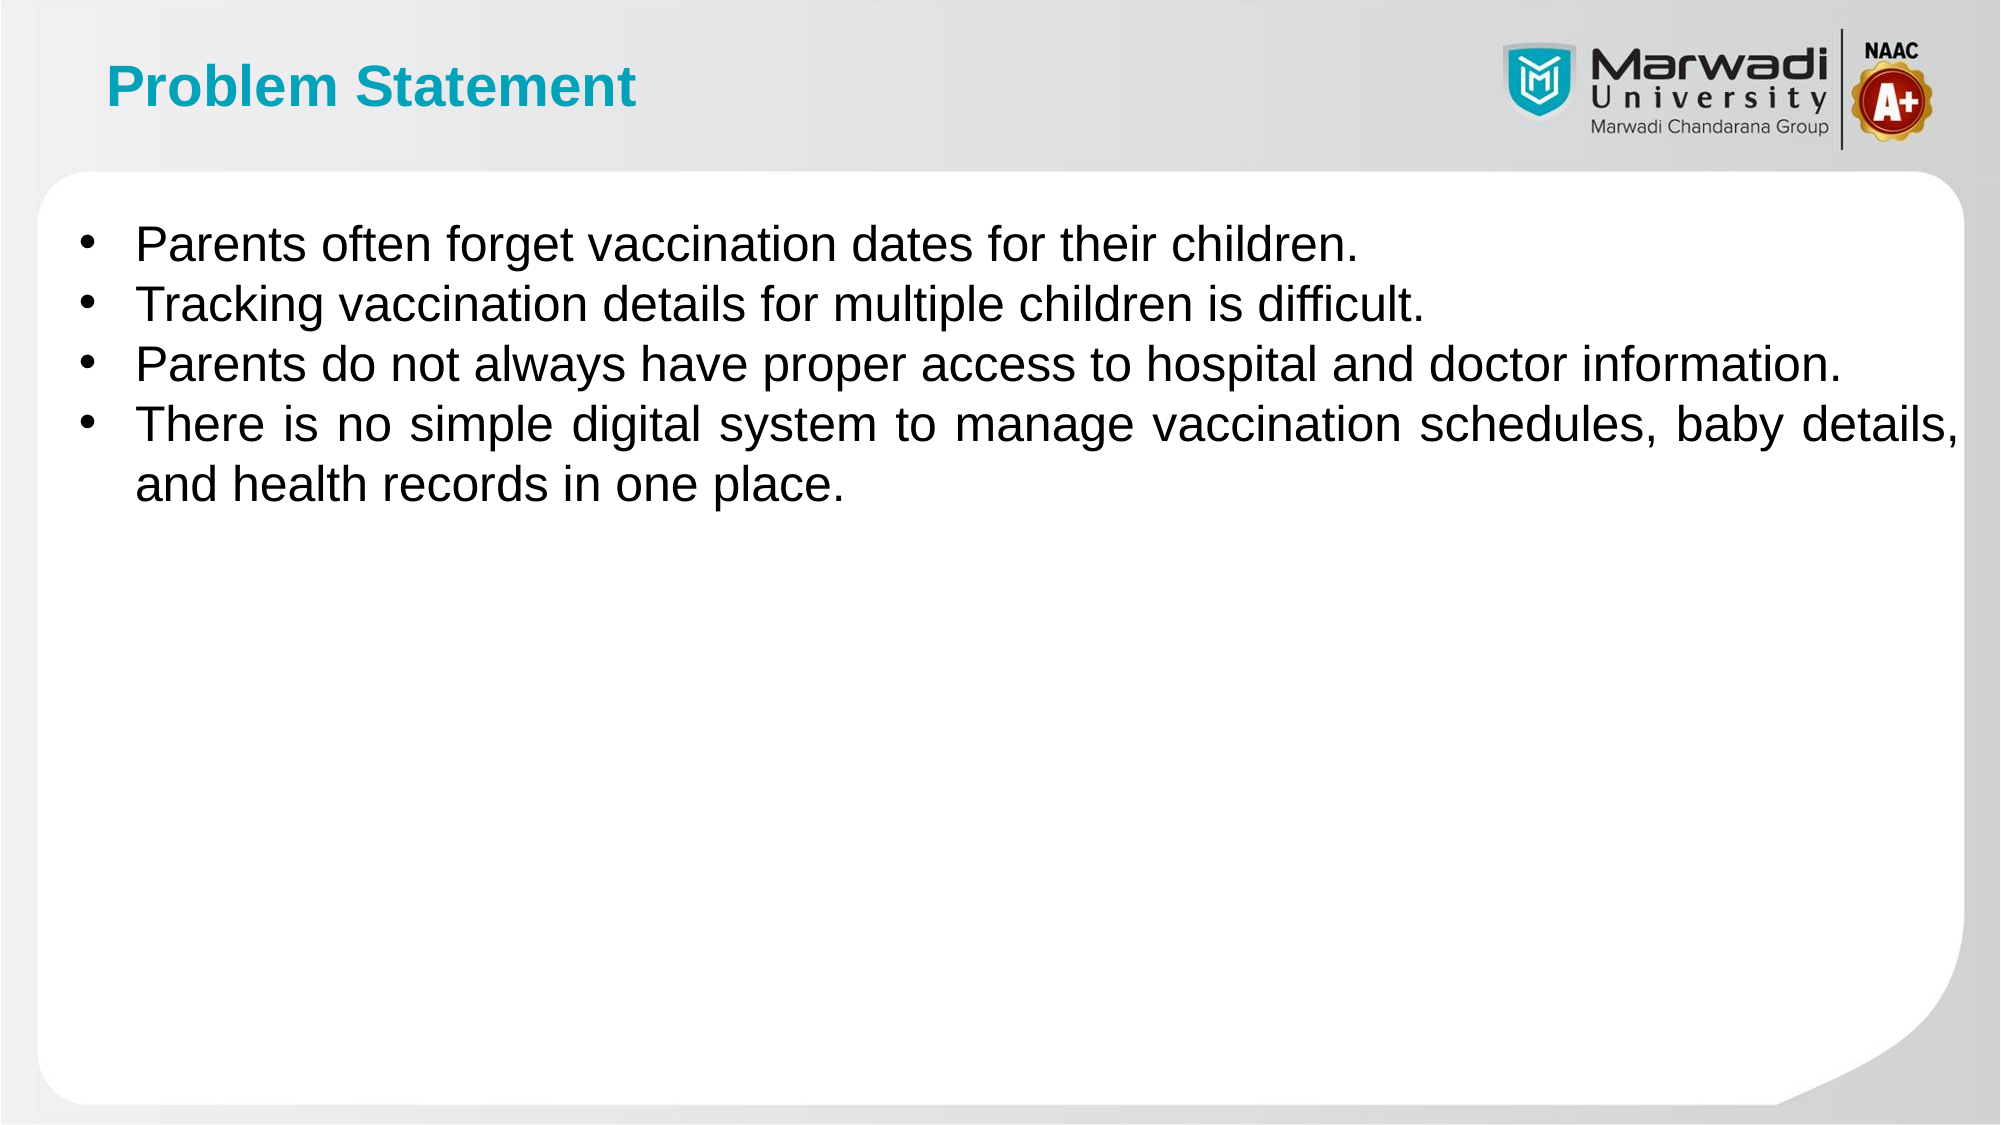

# Problem Statement
Parents often forget vaccination dates for their children.
Tracking vaccination details for multiple children is difficult.
Parents do not always have proper access to hospital and doctor information.
There is no simple digital system to manage vaccination schedules, baby details, and health records in one place.